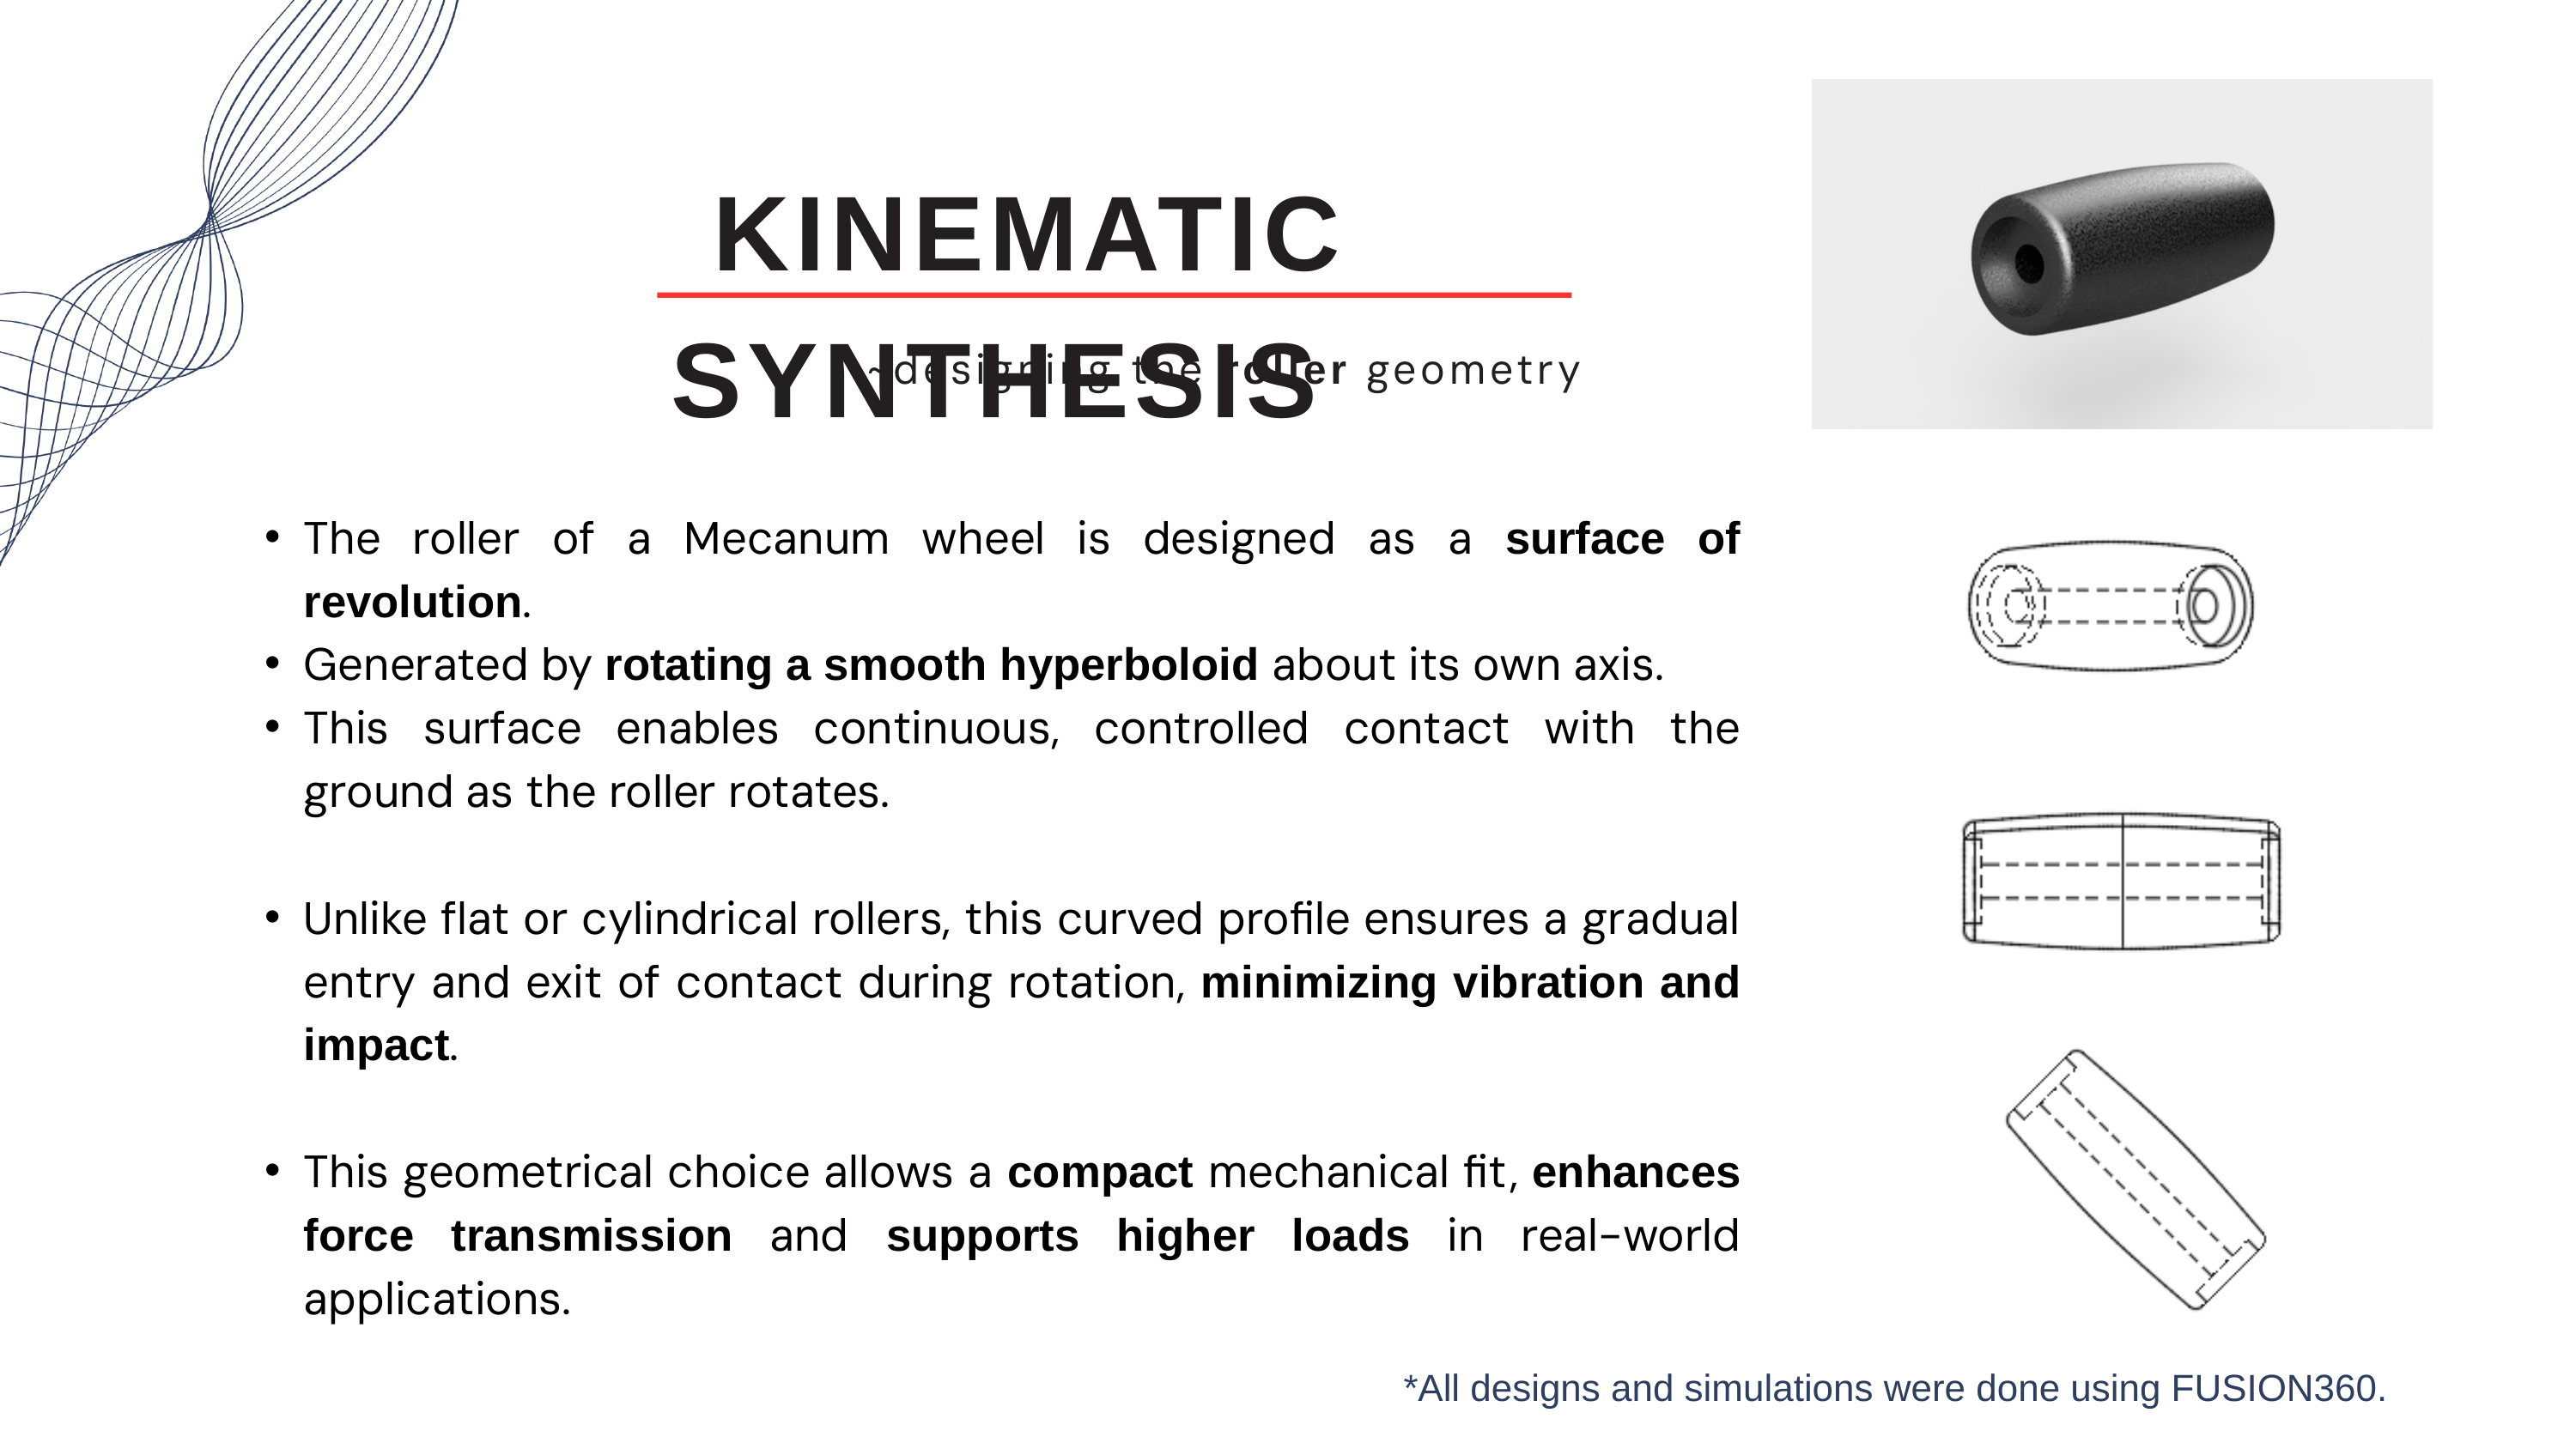

KINEMATIC SYNTHESIS

 ~designing the roller geometry

The roller of a Mecanum wheel is designed as a surface of revolution.
Generated by rotating a smooth hyperboloid about its own axis.
This surface enables continuous, controlled contact with the ground as the roller rotates.

Unlike flat or cylindrical rollers, this curved profile ensures a gradual entry and exit of contact during rotation, minimizing vibration and impact.

This geometrical choice allows a compact mechanical fit, enhances force transmission and supports higher loads in real-world applications.

Sectorwise
Comparison

Filtering
 Companies
Company Performance
SWOT
Analysis
    *All designs and simulations were done using FUSION360.
Insight From
Budget
Conclusion
Appendix